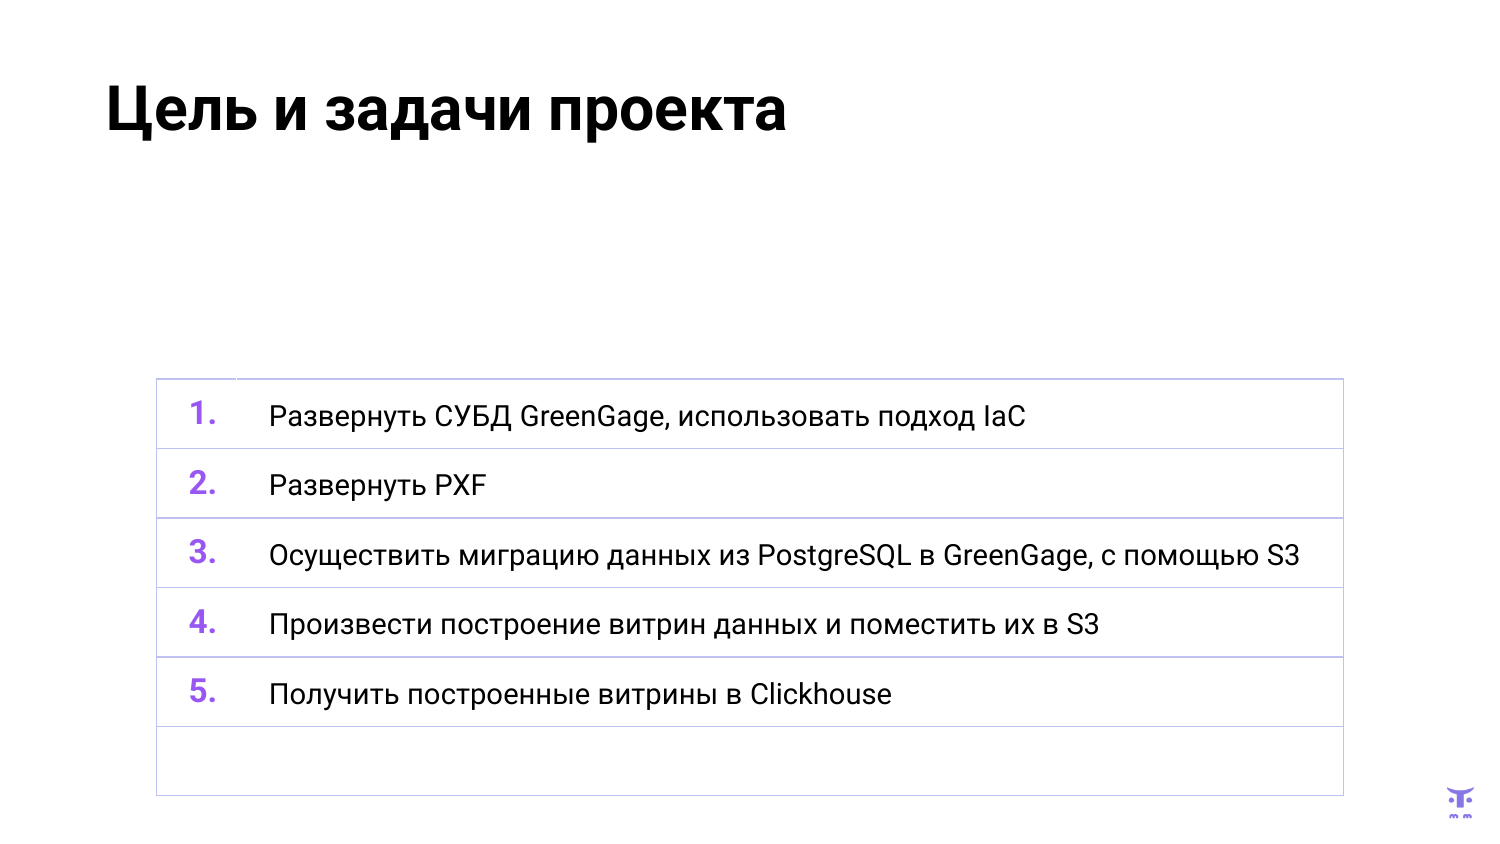

Цель и задачи проекта
| 1. | Развернуть СУБД GreenGage, использовать подход IaC |
| --- | --- |
| 2. | Развернуть PXF |
| 3. | Осуществить миграцию данных из PostgreSQL в GreenGage, с помощью S3 |
| 4. | Произвести построение витрин данных и поместить их в S3 |
| 5. | Получить построенные витрины в Clickhouse |
|  |  |